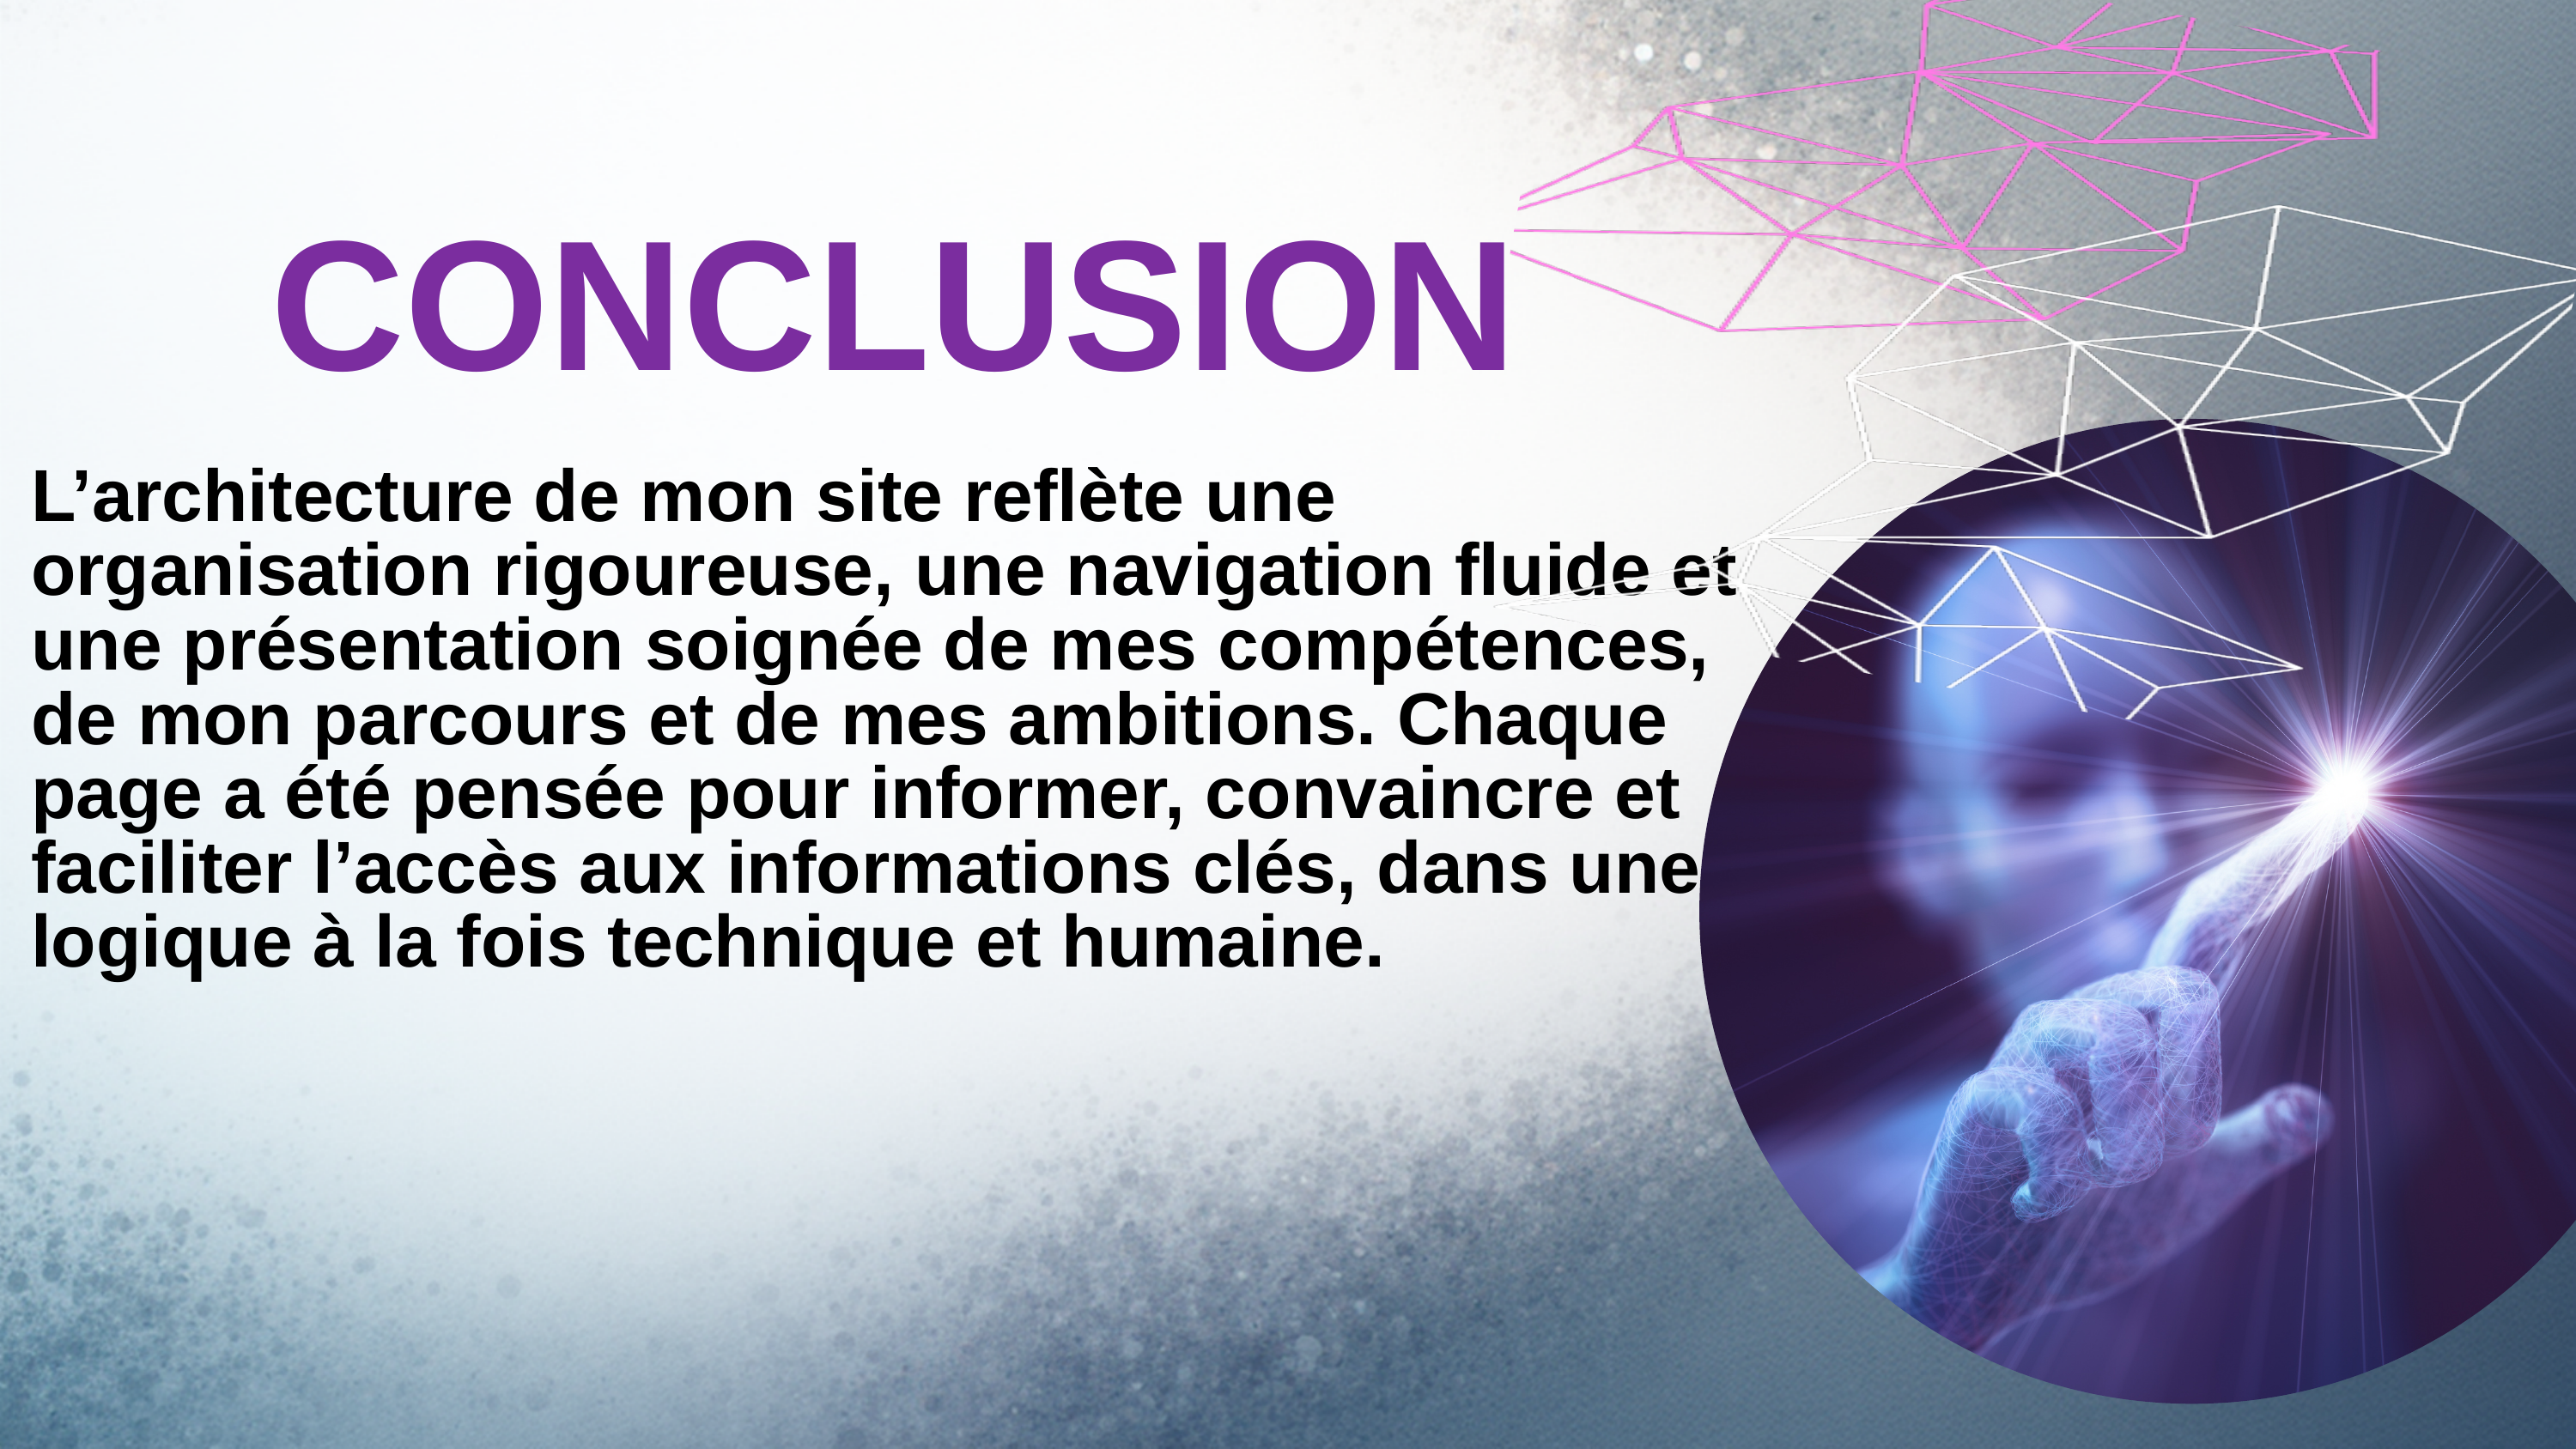

CONCLUSION

L’architecture de mon site reflète une organisation rigoureuse, une navigation fluide et une présentation soignée de mes compétences, de mon parcours et de mes ambitions. Chaque page a été pensée pour informer, convaincre et faciliter l’accès aux informations clés, dans une logique à la fois technique et humaine.